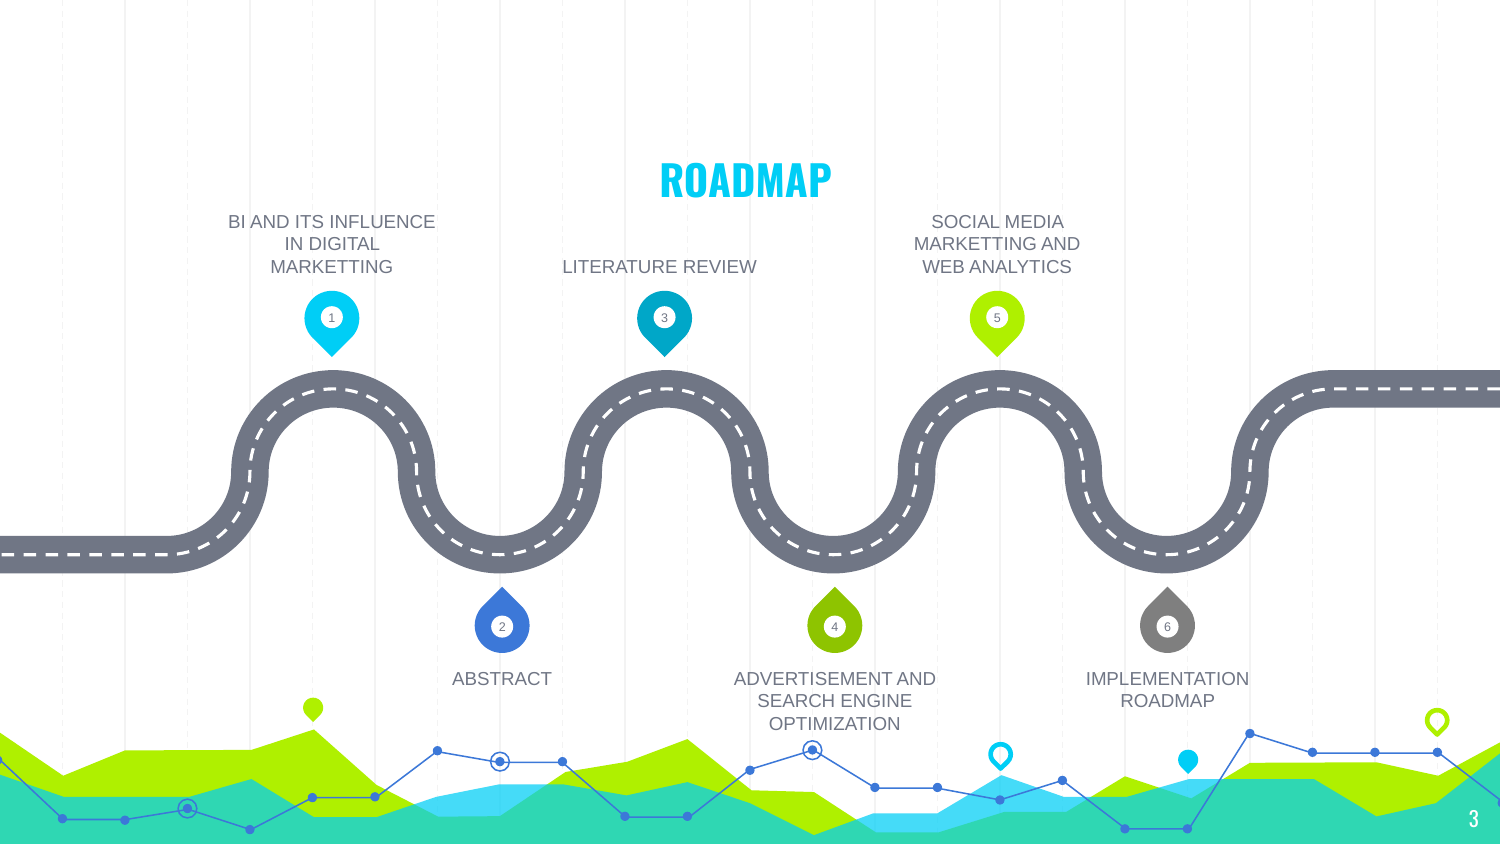

# ROADMAP
BI AND ITS INFLUENCE IN DIGITAL MARKETTING
LITERATURE REVIEW
SOCIAL MEDIA MARKETTING AND WEB ANALYTICS

1

3

5

2

4

6
ABSTRACT
ADVERTISEMENT AND SEARCH ENGINE OPTIMIZATION
IMPLEMENTATION ROADMAP
3